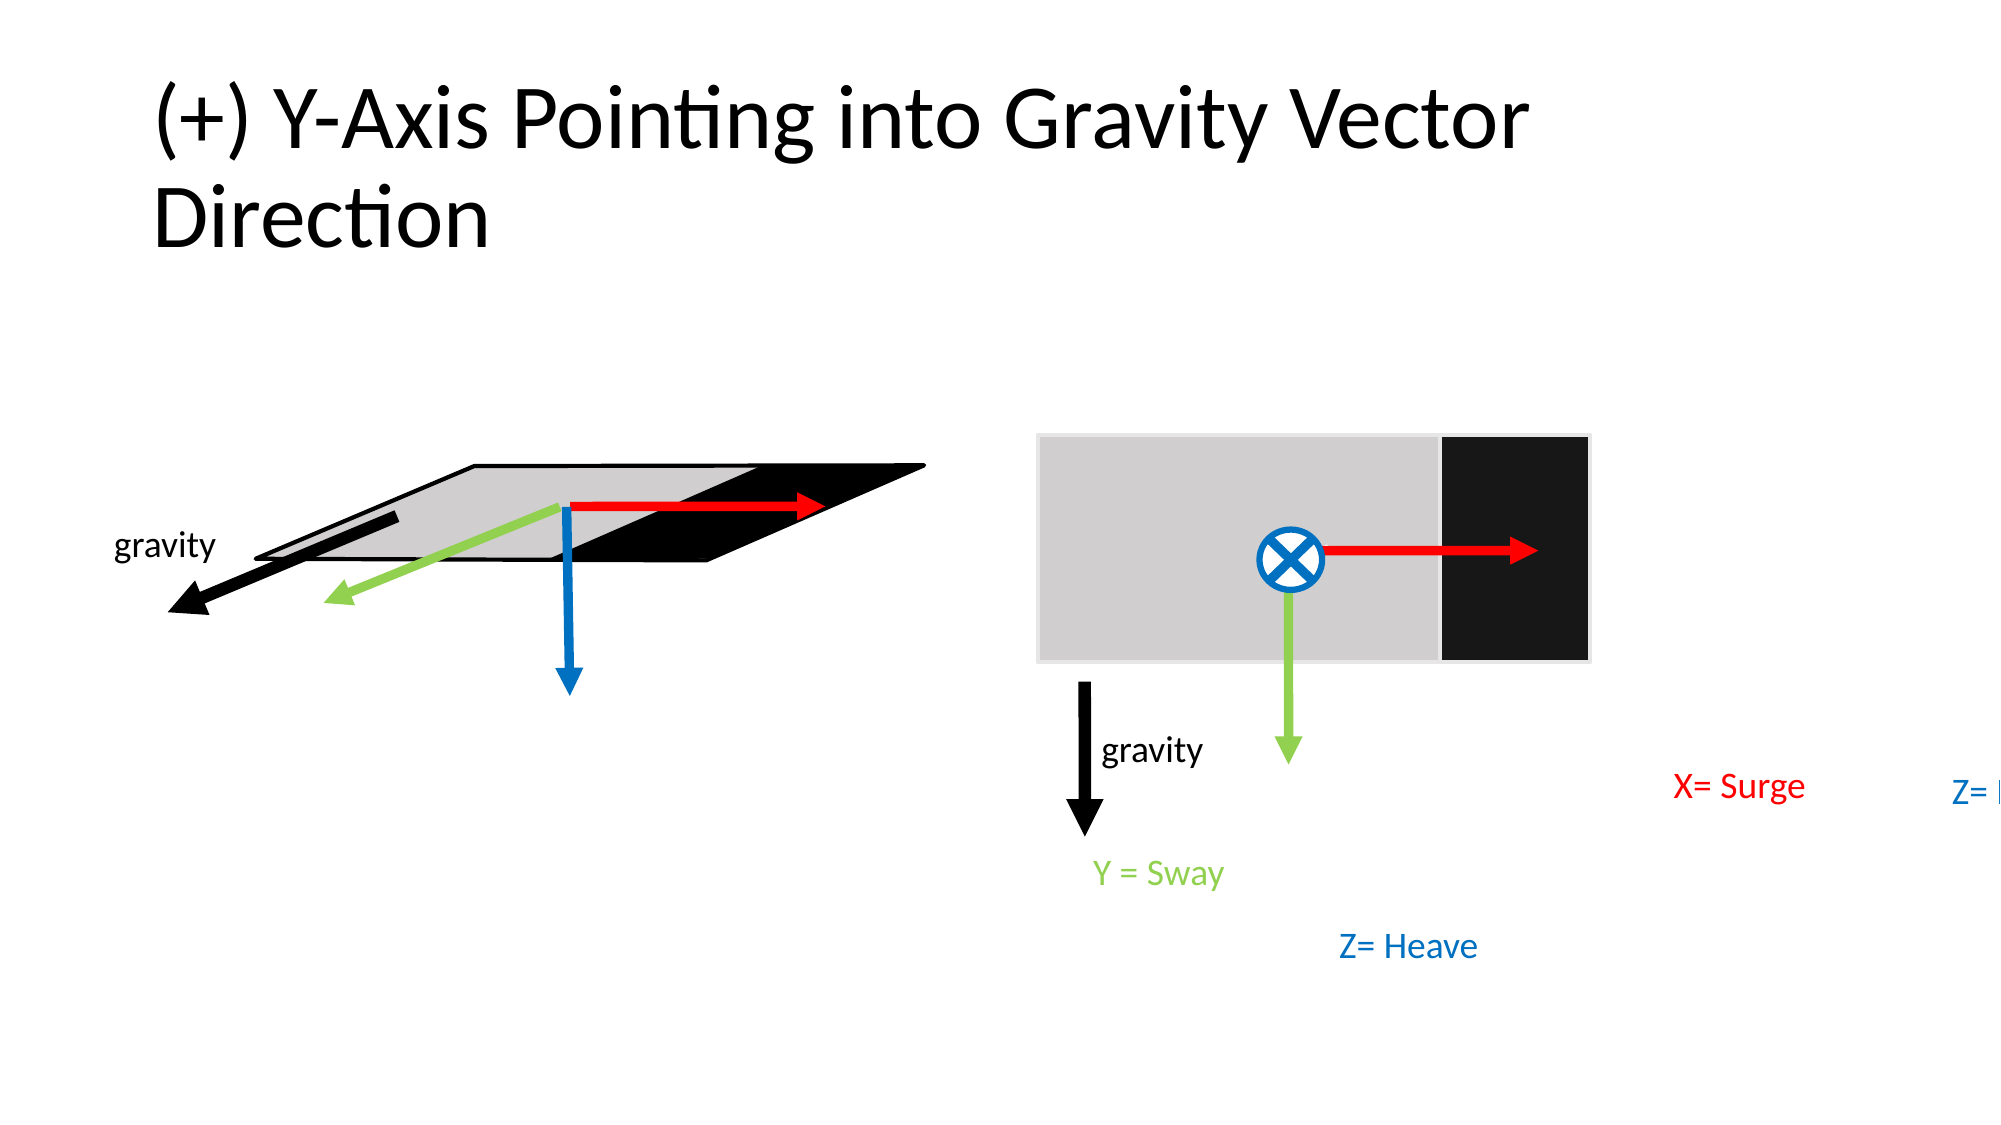

(+) Y-Axis Pointing into Gravity Vector Direction
gr

gravity
Z= Heave
 X= Surge
Y = Sway

gravity

 X= Surge
Y = Sway
Z= Heave